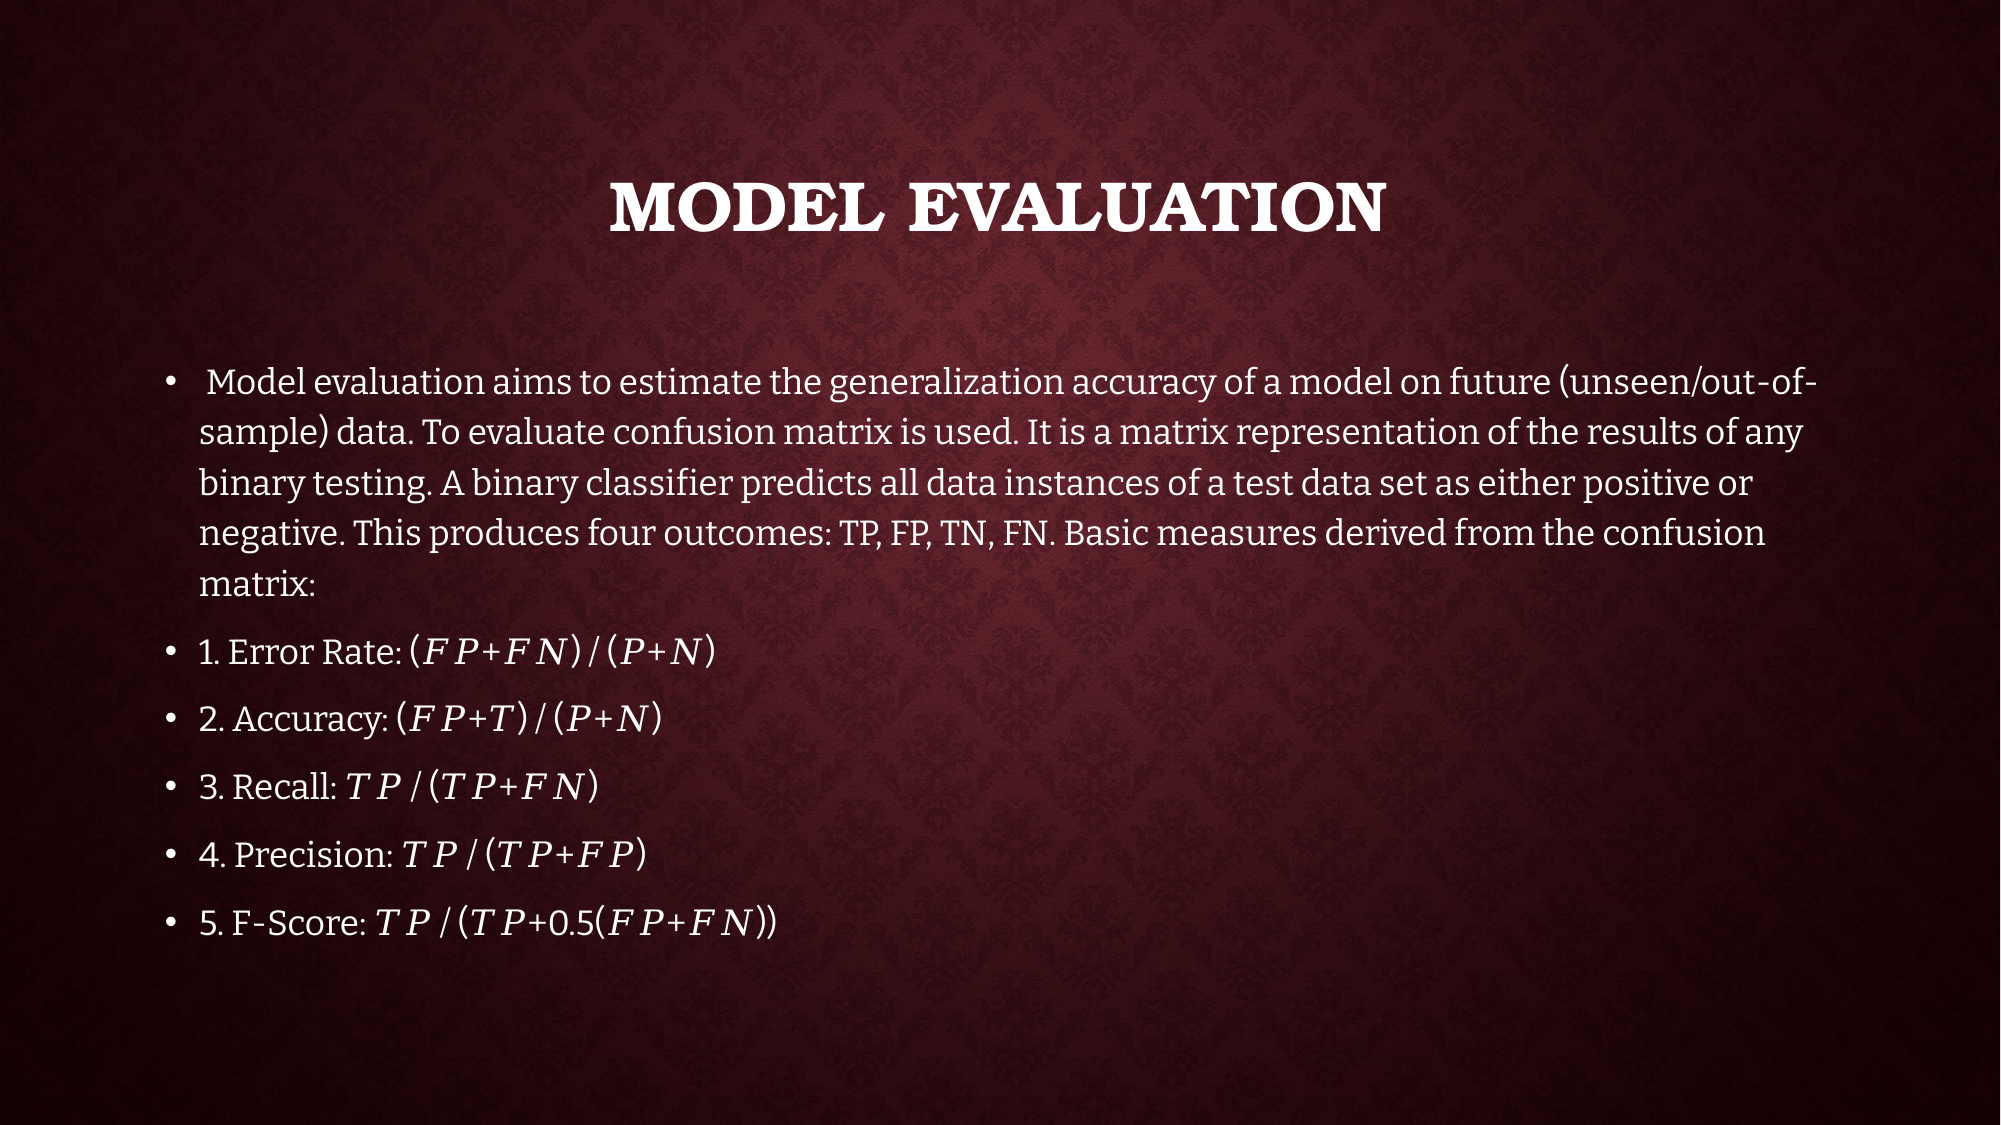

# MODEL EVALUATION
 Model evaluation aims to estimate the generalization accuracy of a model on future (unseen/out-of-sample) data. To evaluate confusion matrix is used. It is a matrix representation of the results of any binary testing. A binary classifier predicts all data instances of a test data set as either positive or negative. This produces four outcomes: TP, FP, TN, FN. Basic measures derived from the confusion matrix:
1. Error Rate: (𝐹𝑃+𝐹𝑁) / (𝑃+𝑁)
2. Accuracy: (𝐹𝑃+𝑇) / (𝑃+𝑁)
3. Recall: 𝑇𝑃 / (𝑇𝑃+𝐹𝑁)
4. Precision: 𝑇𝑃 / (𝑇𝑃+𝐹𝑃)
5. F-Score: 𝑇𝑃 / (𝑇𝑃+0.5(𝐹𝑃+𝐹𝑁))